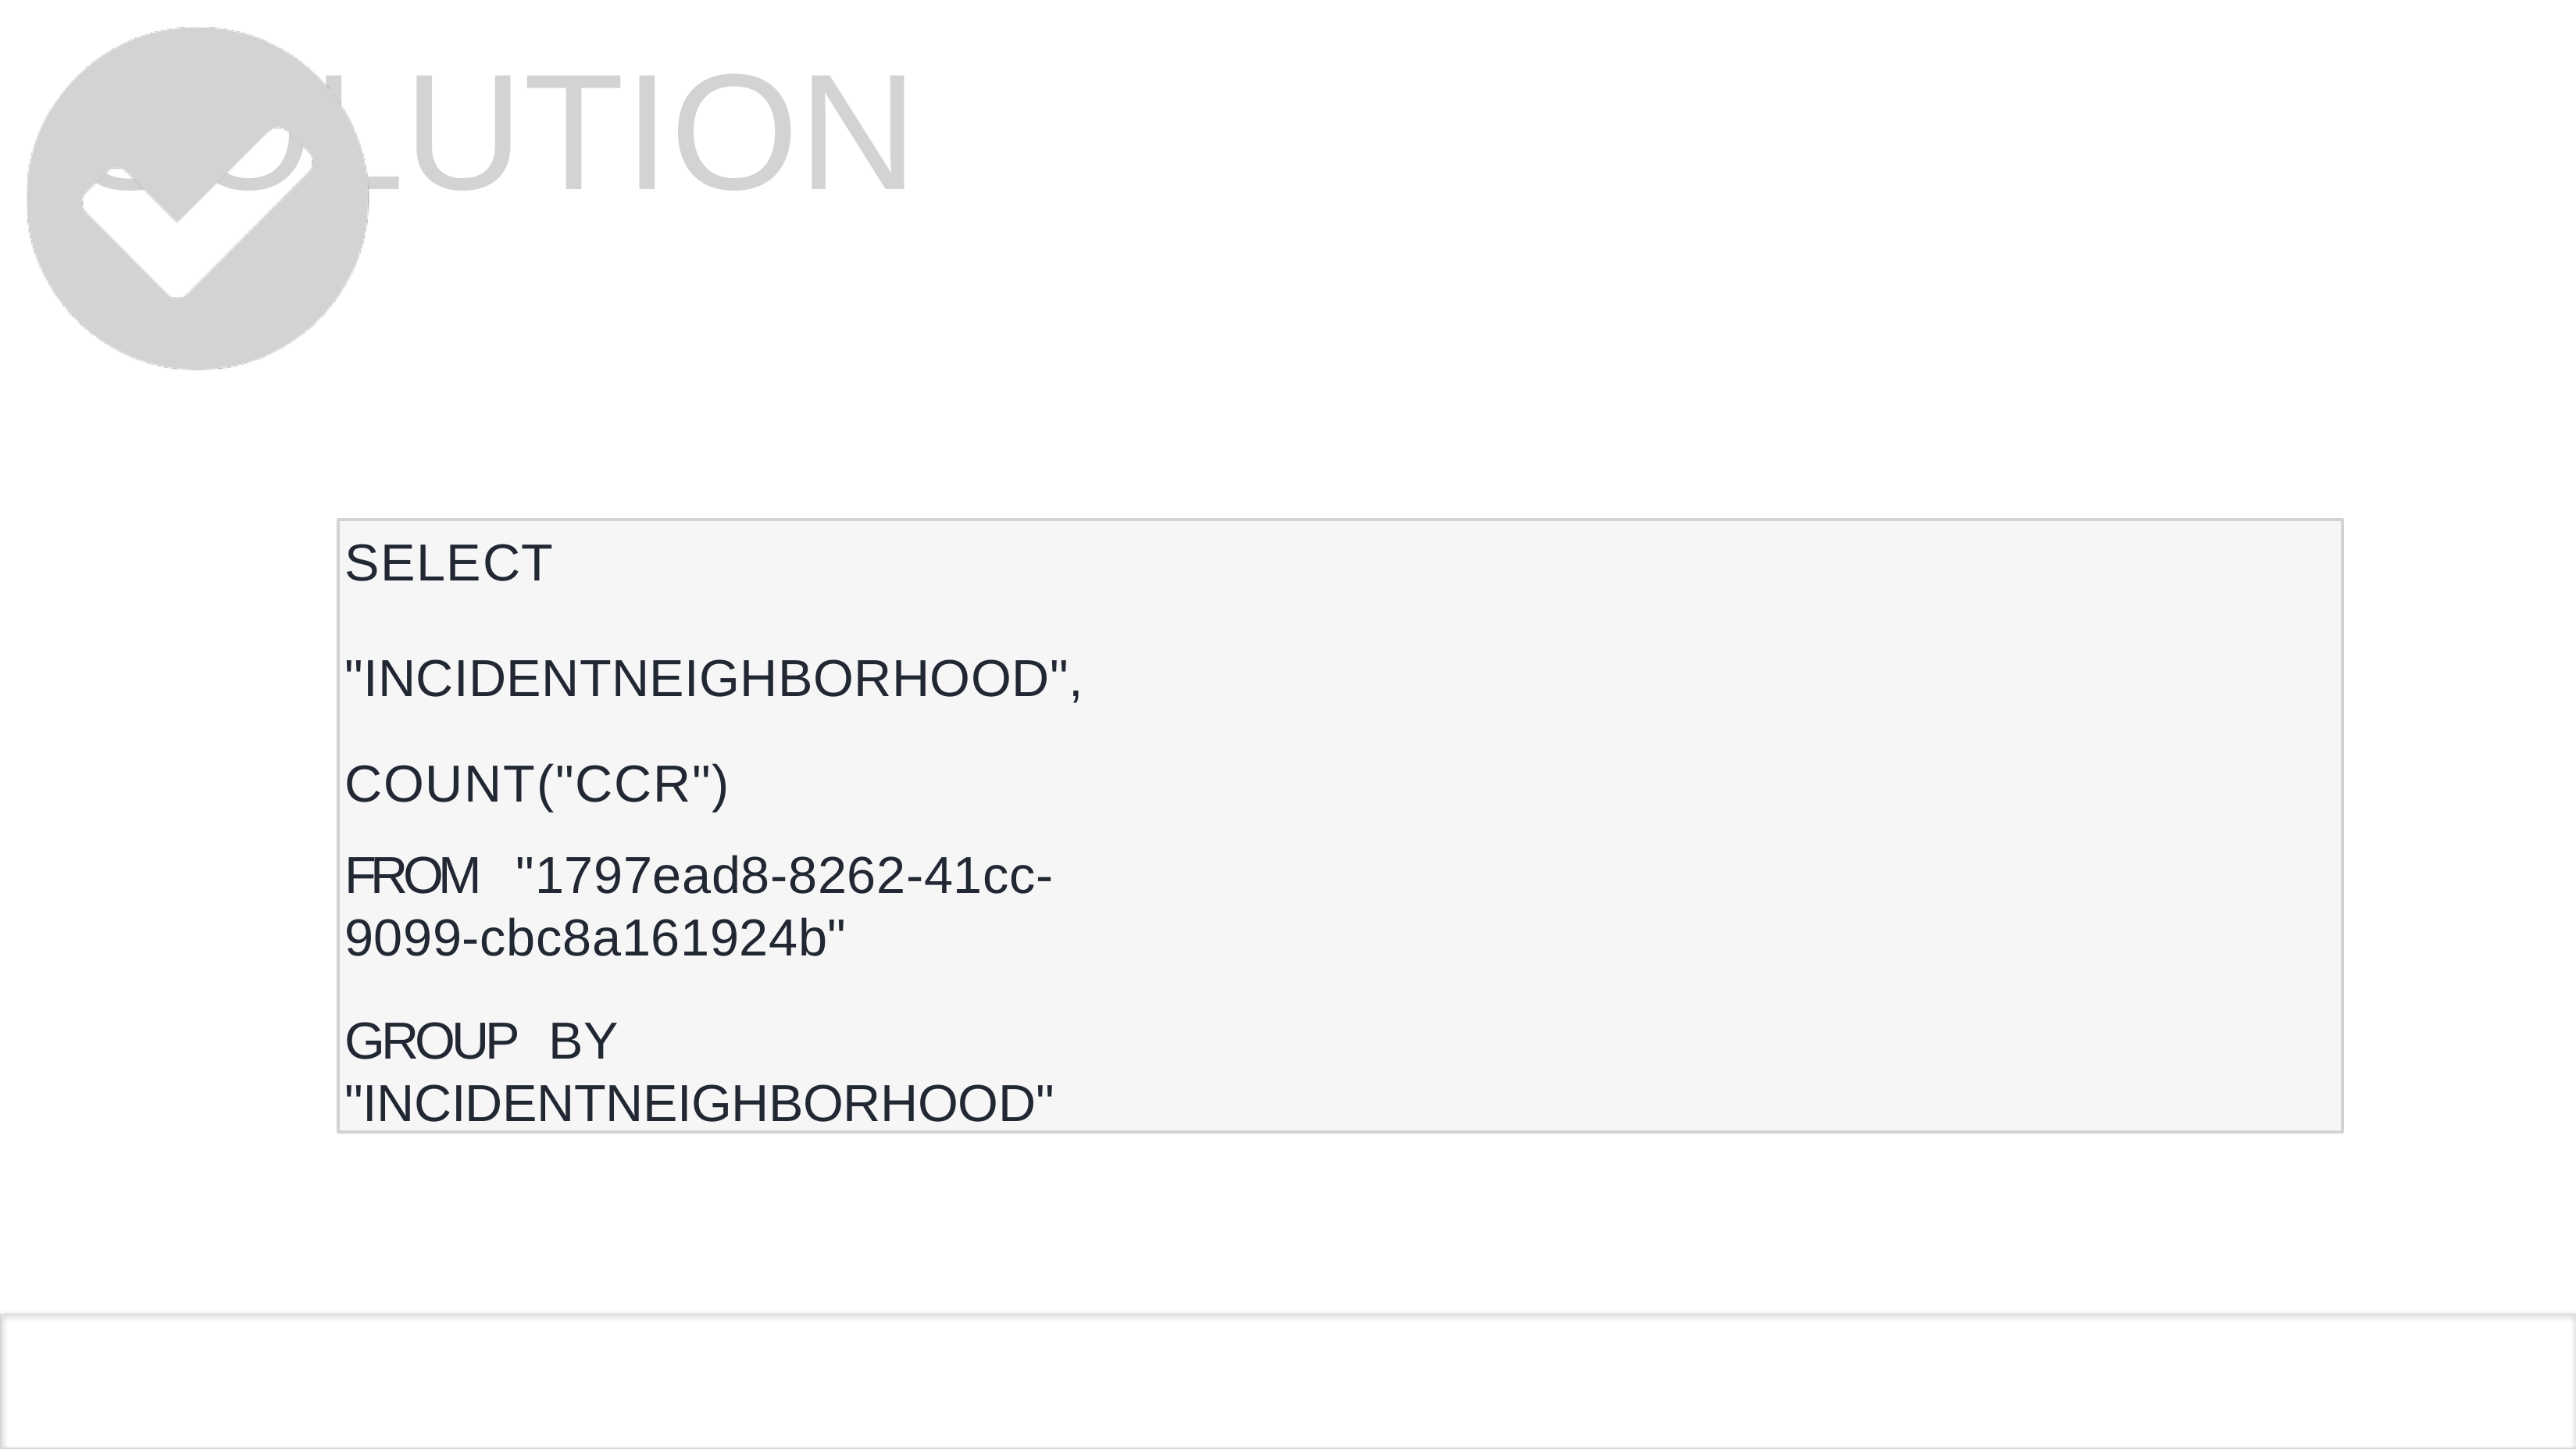

# SOLUTION

SELECT
"INCIDENTNEIGHBORHOOD",  COUNT("CCR")
FROM	"1797ead8-8262-41cc-9099-cbc8a161924b"
GROUP	BY	"INCIDENTNEIGHBORHOOD"